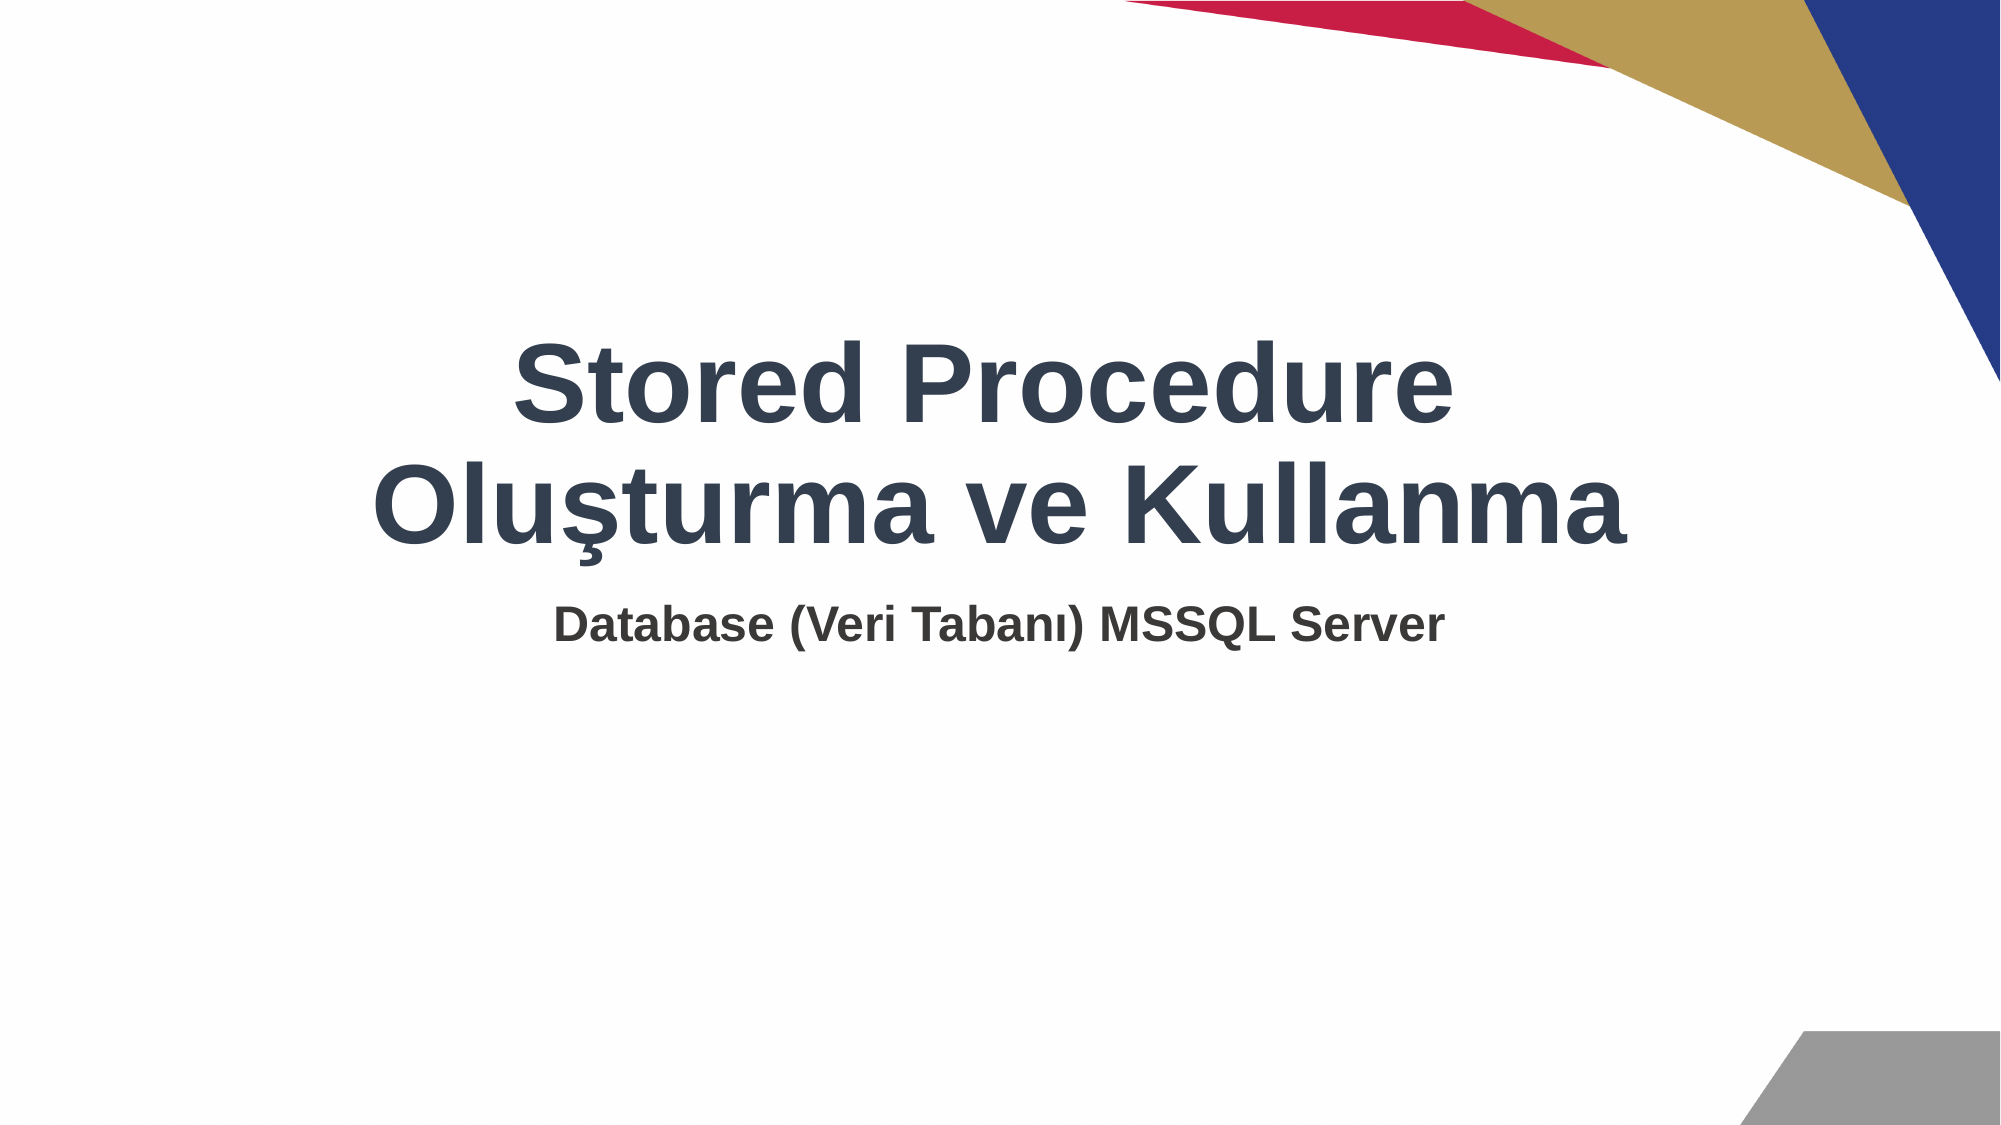

# Stored Procedure Oluşturma ve Kullanma
Database (Veri Tabanı) MSSQL Server